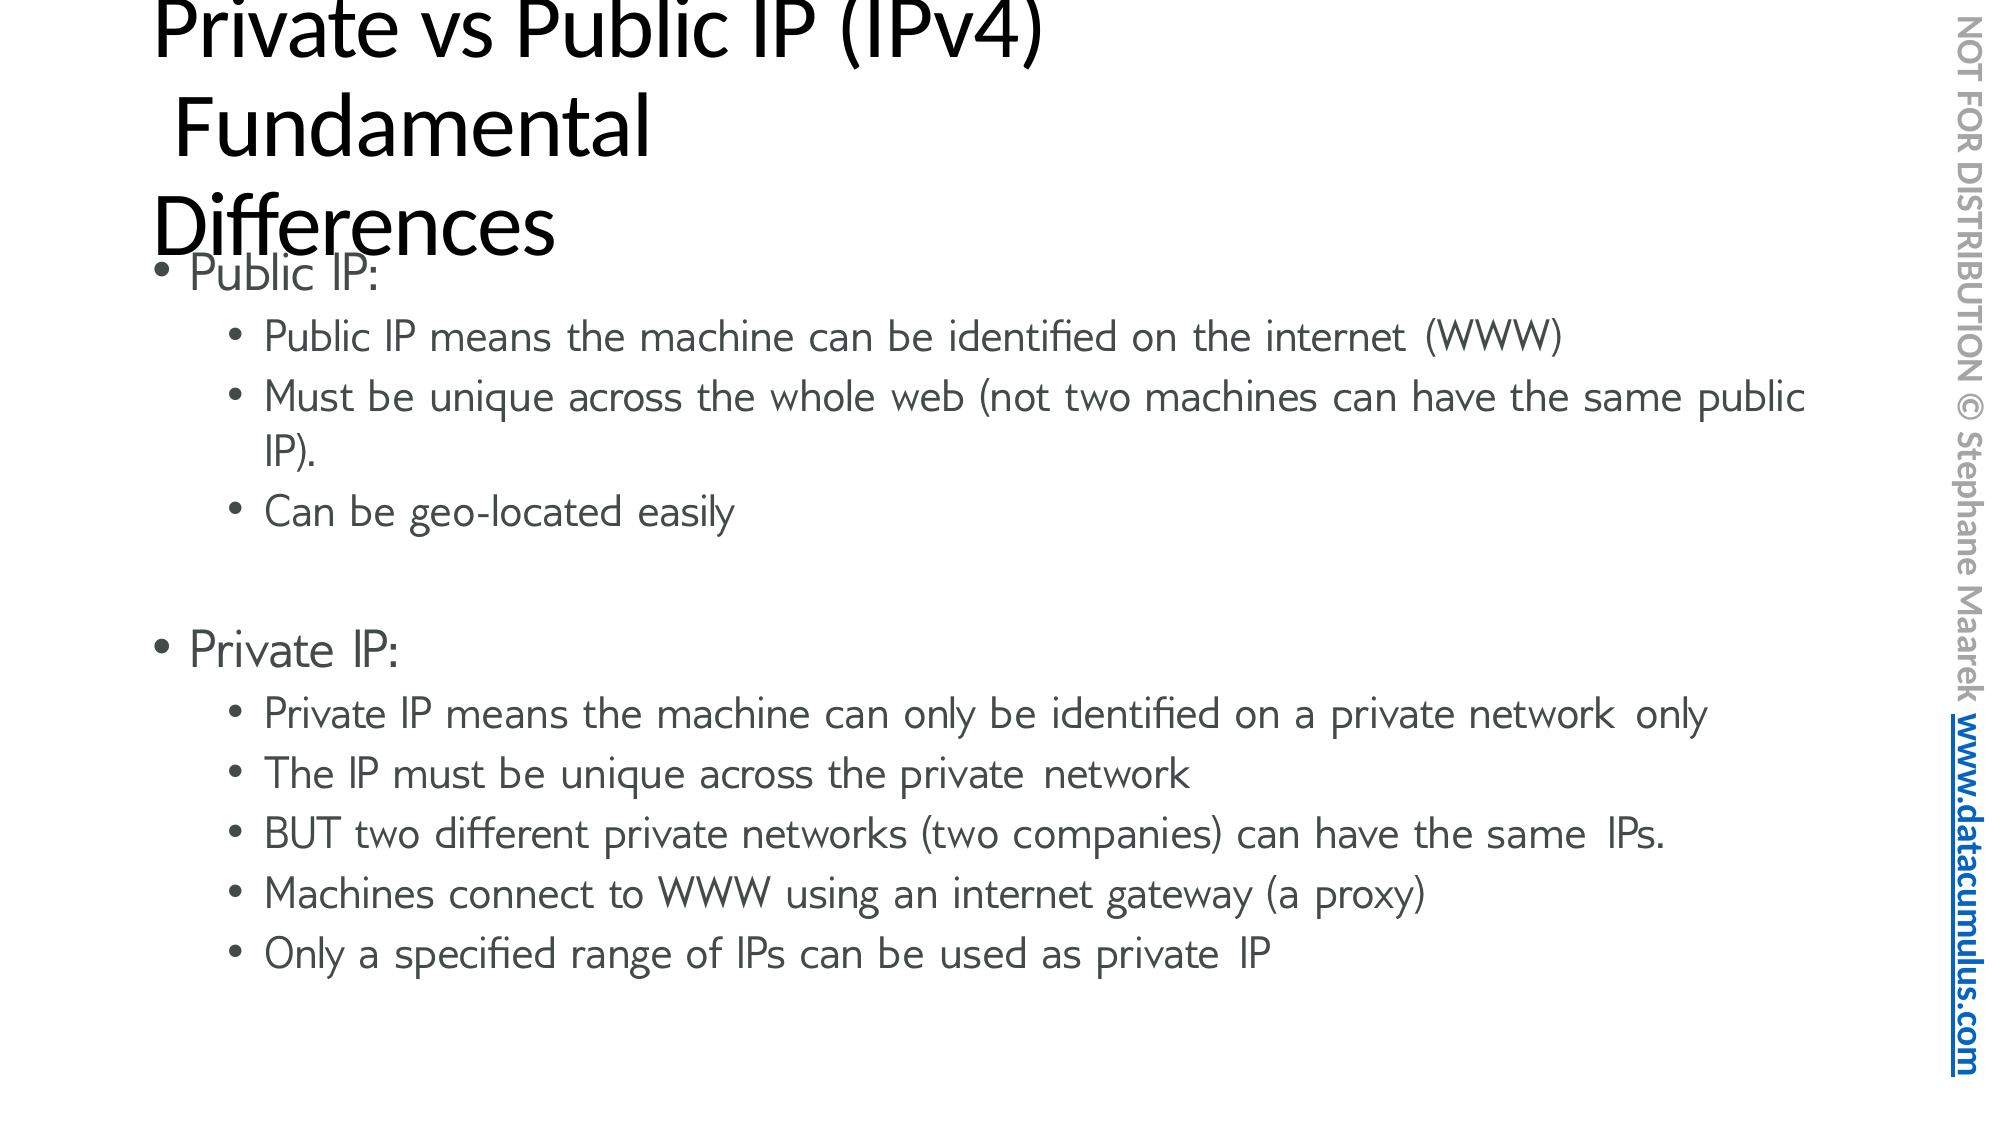

# Private vs Public IP (IPv4)  Fundamental Differences
NOT FOR DISTRIBUTION © Stephane Maarek www.datacumulus.com
Public IP:
Public IP means the machine can be identified on the internet (WWW)
Must be unique across the whole web (not two machines can have the same public IP).
Can be geo-located easily

Private IP:
Private IP means the machine can only be identified on a private network only
The IP must be unique across the private network
BUT two different private networks (two companies) can have the same IPs.
Machines connect to WWW using an internet gateway (a proxy)
Only a specified range of IPs can be used as private IP
© Stephane Maarek